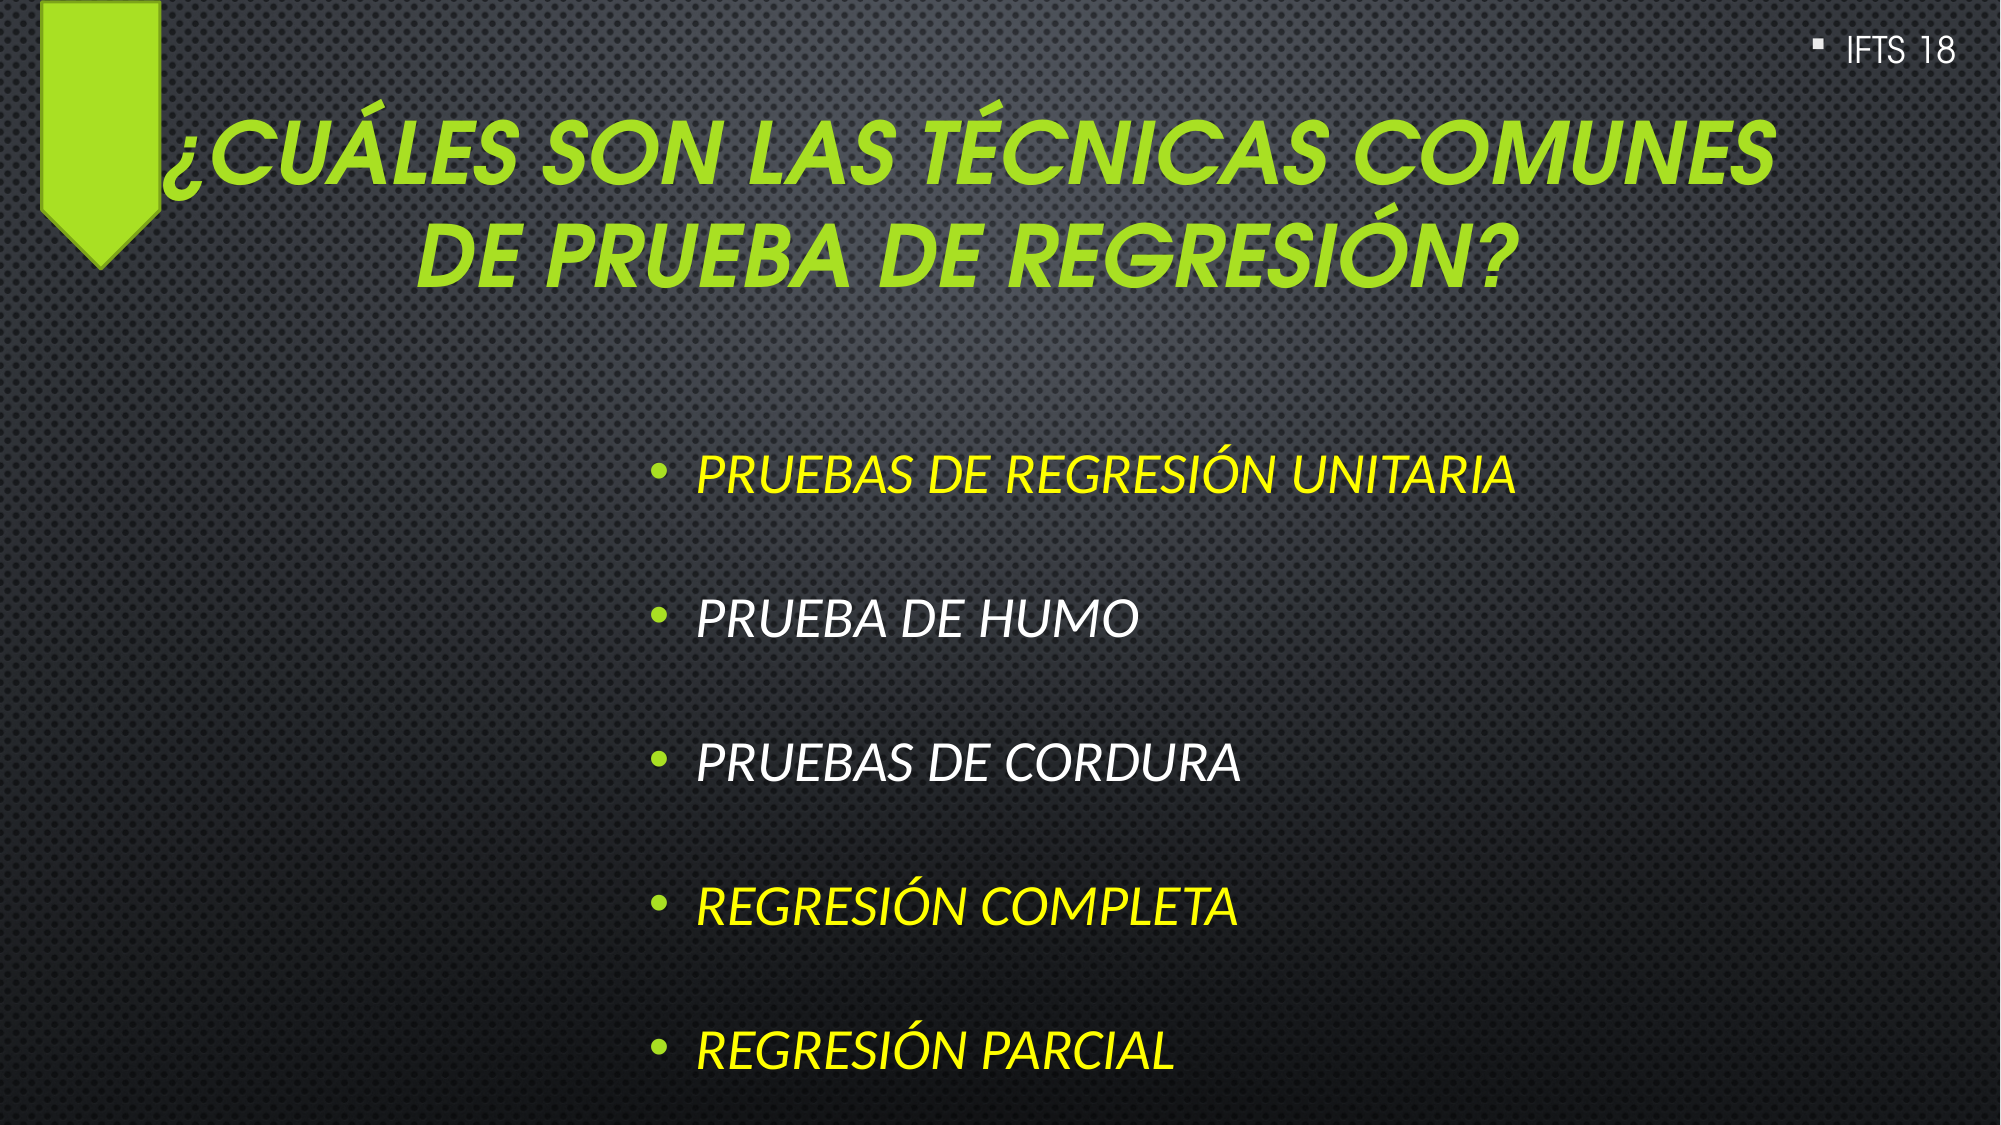

IFTS 18
# ¿Cuáles son las técnicas comunes de prueba de regresión?

Pruebas de regresión unitaria
Prueba de humo
Pruebas de cordura
Regresión completa
Regresión parcial